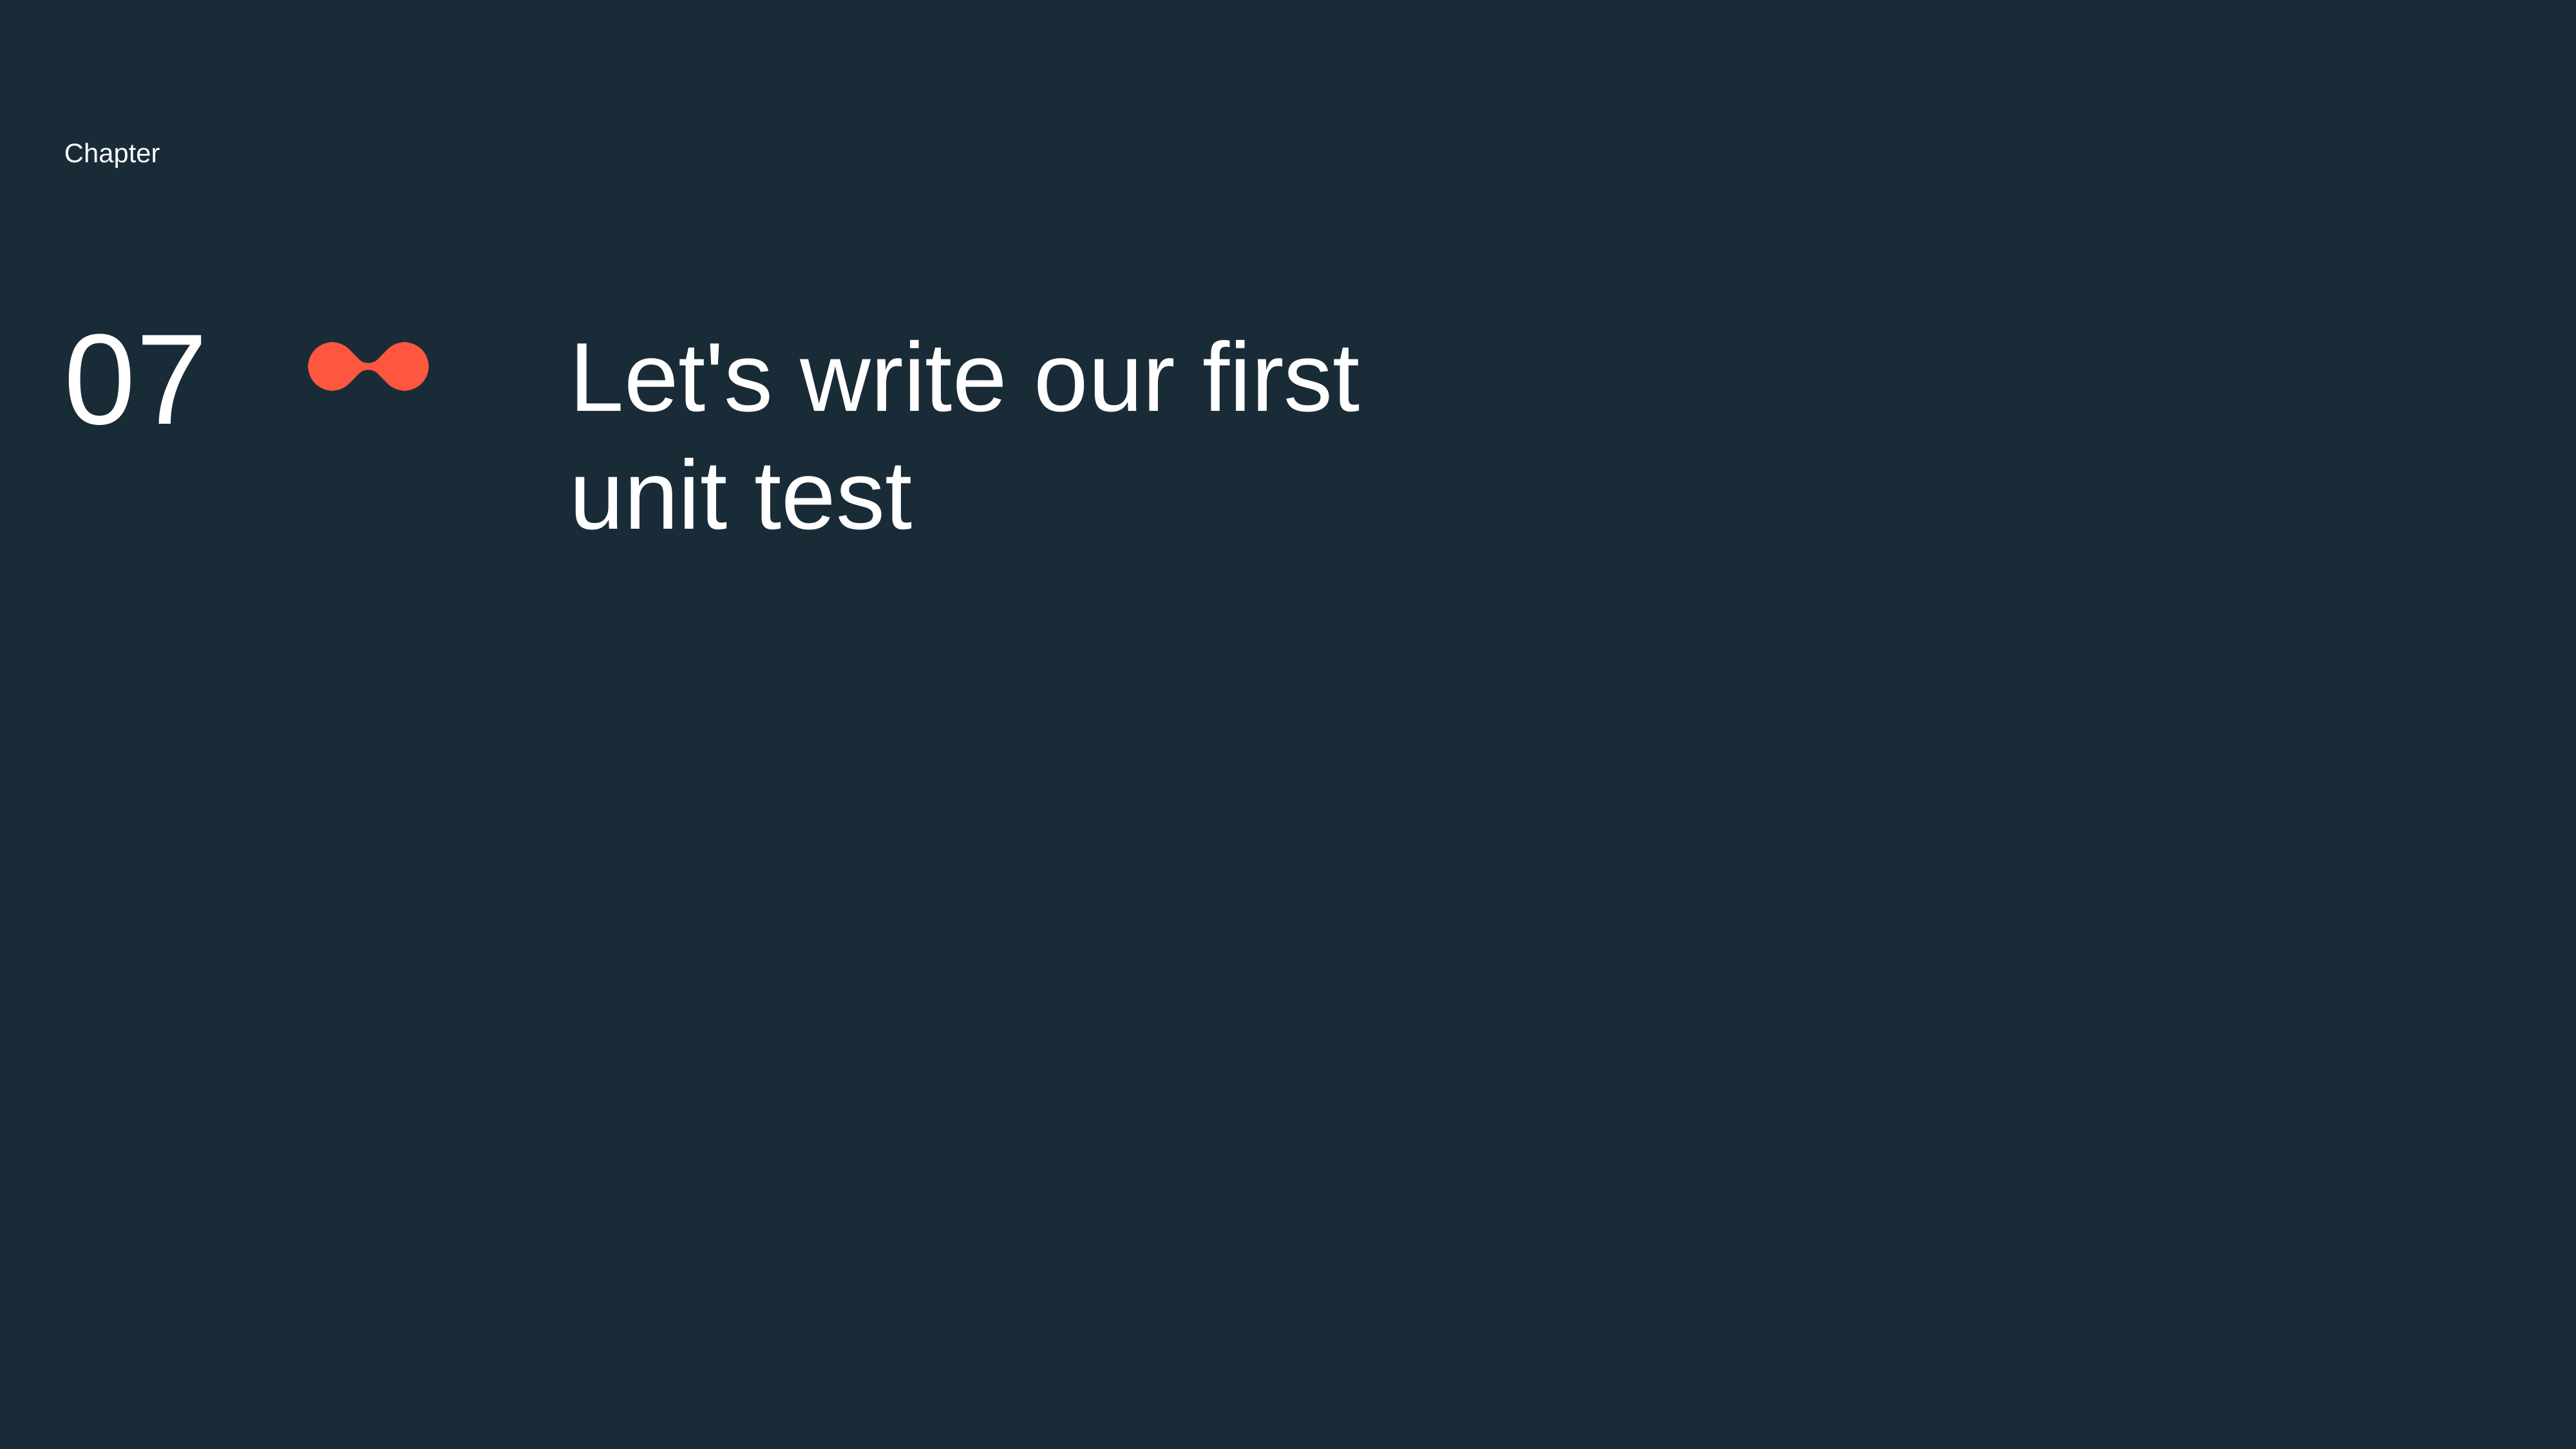

07
# Let's write our first unit test